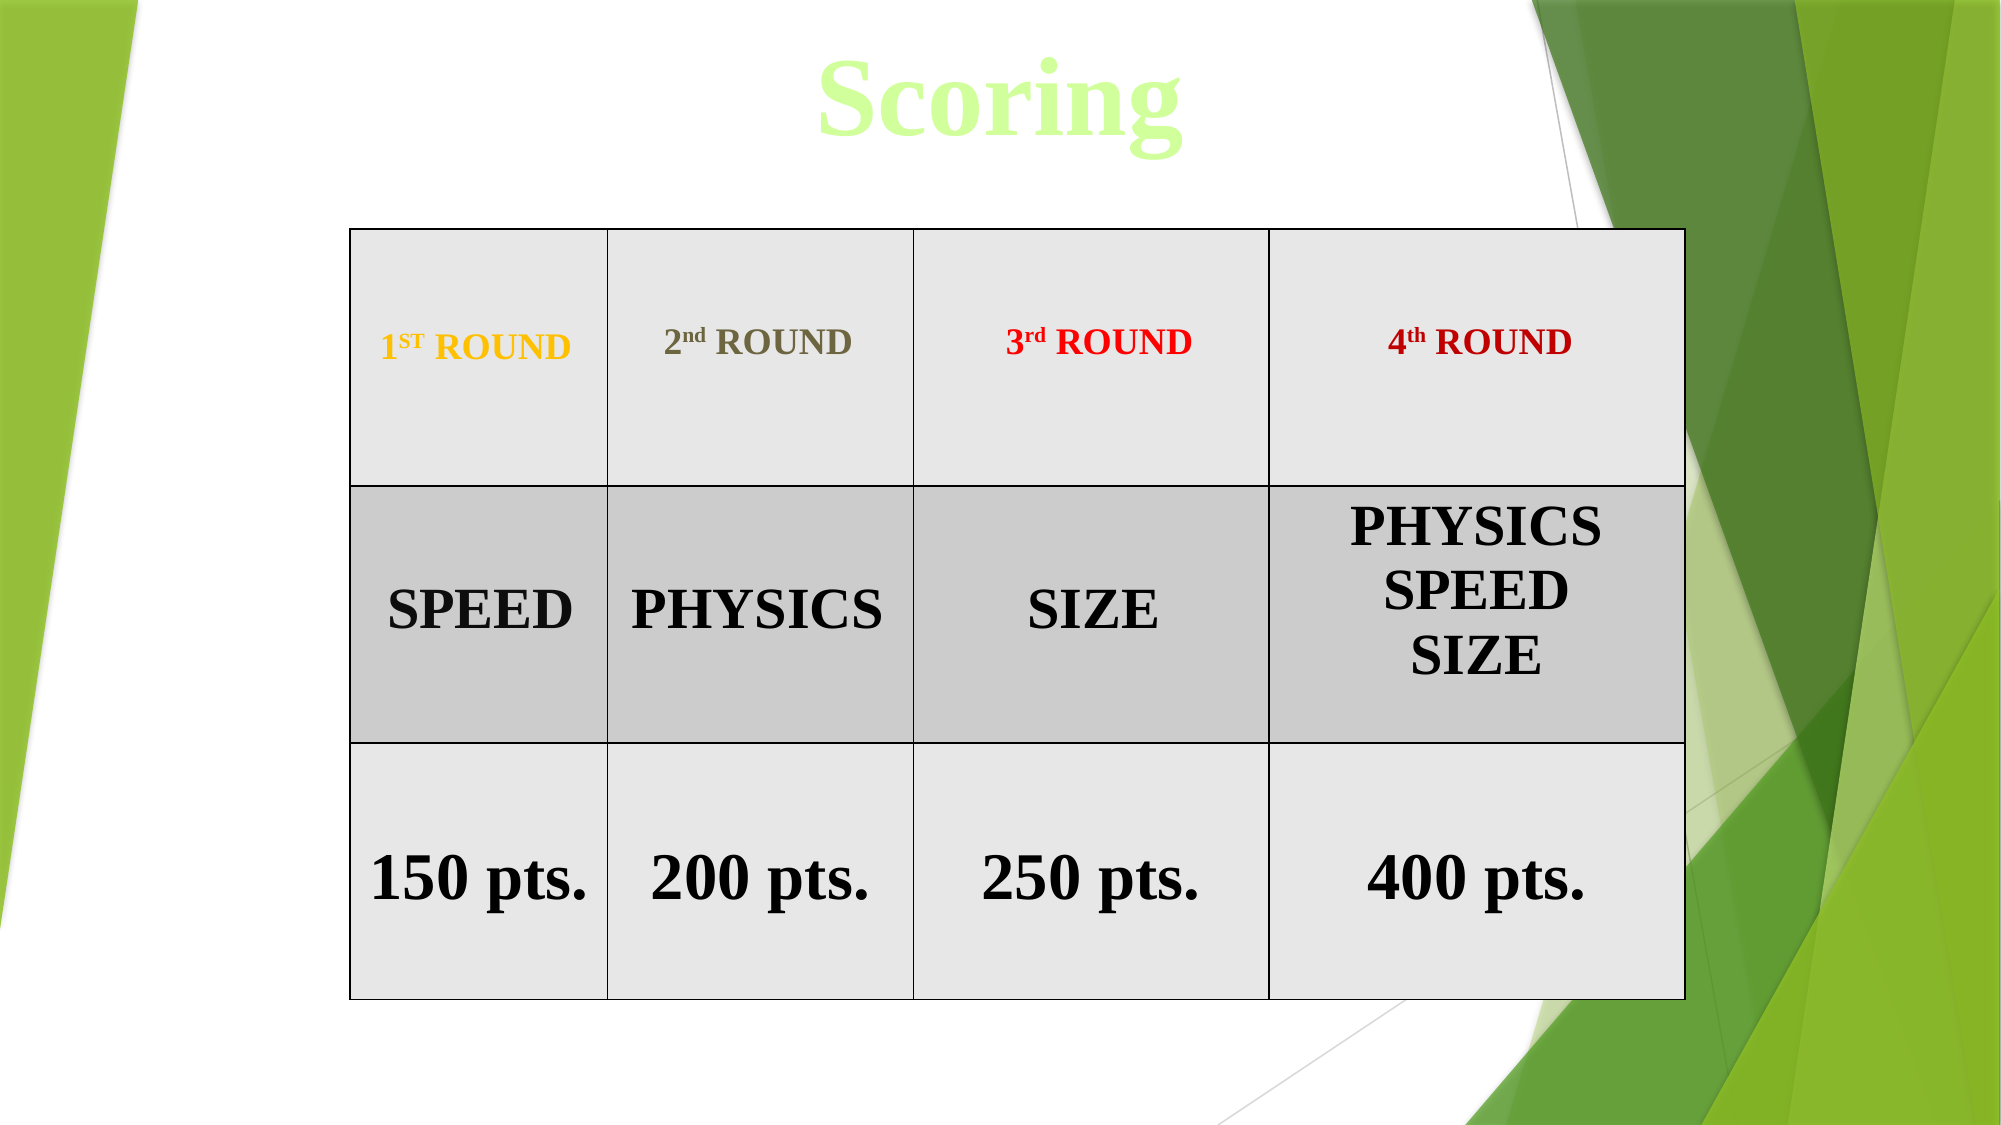

# Scoring
|  |  |  |  |
| --- | --- | --- | --- |
|  |  |  | PHYSICS SPEED SIZE |
| 150 pts. | 200 pts. | 250 pts. | 400 pts. |
2nd ROUND
3rd ROUND
4th ROUND
1ST ROUND
SPEED
PHYSICS
SIZE